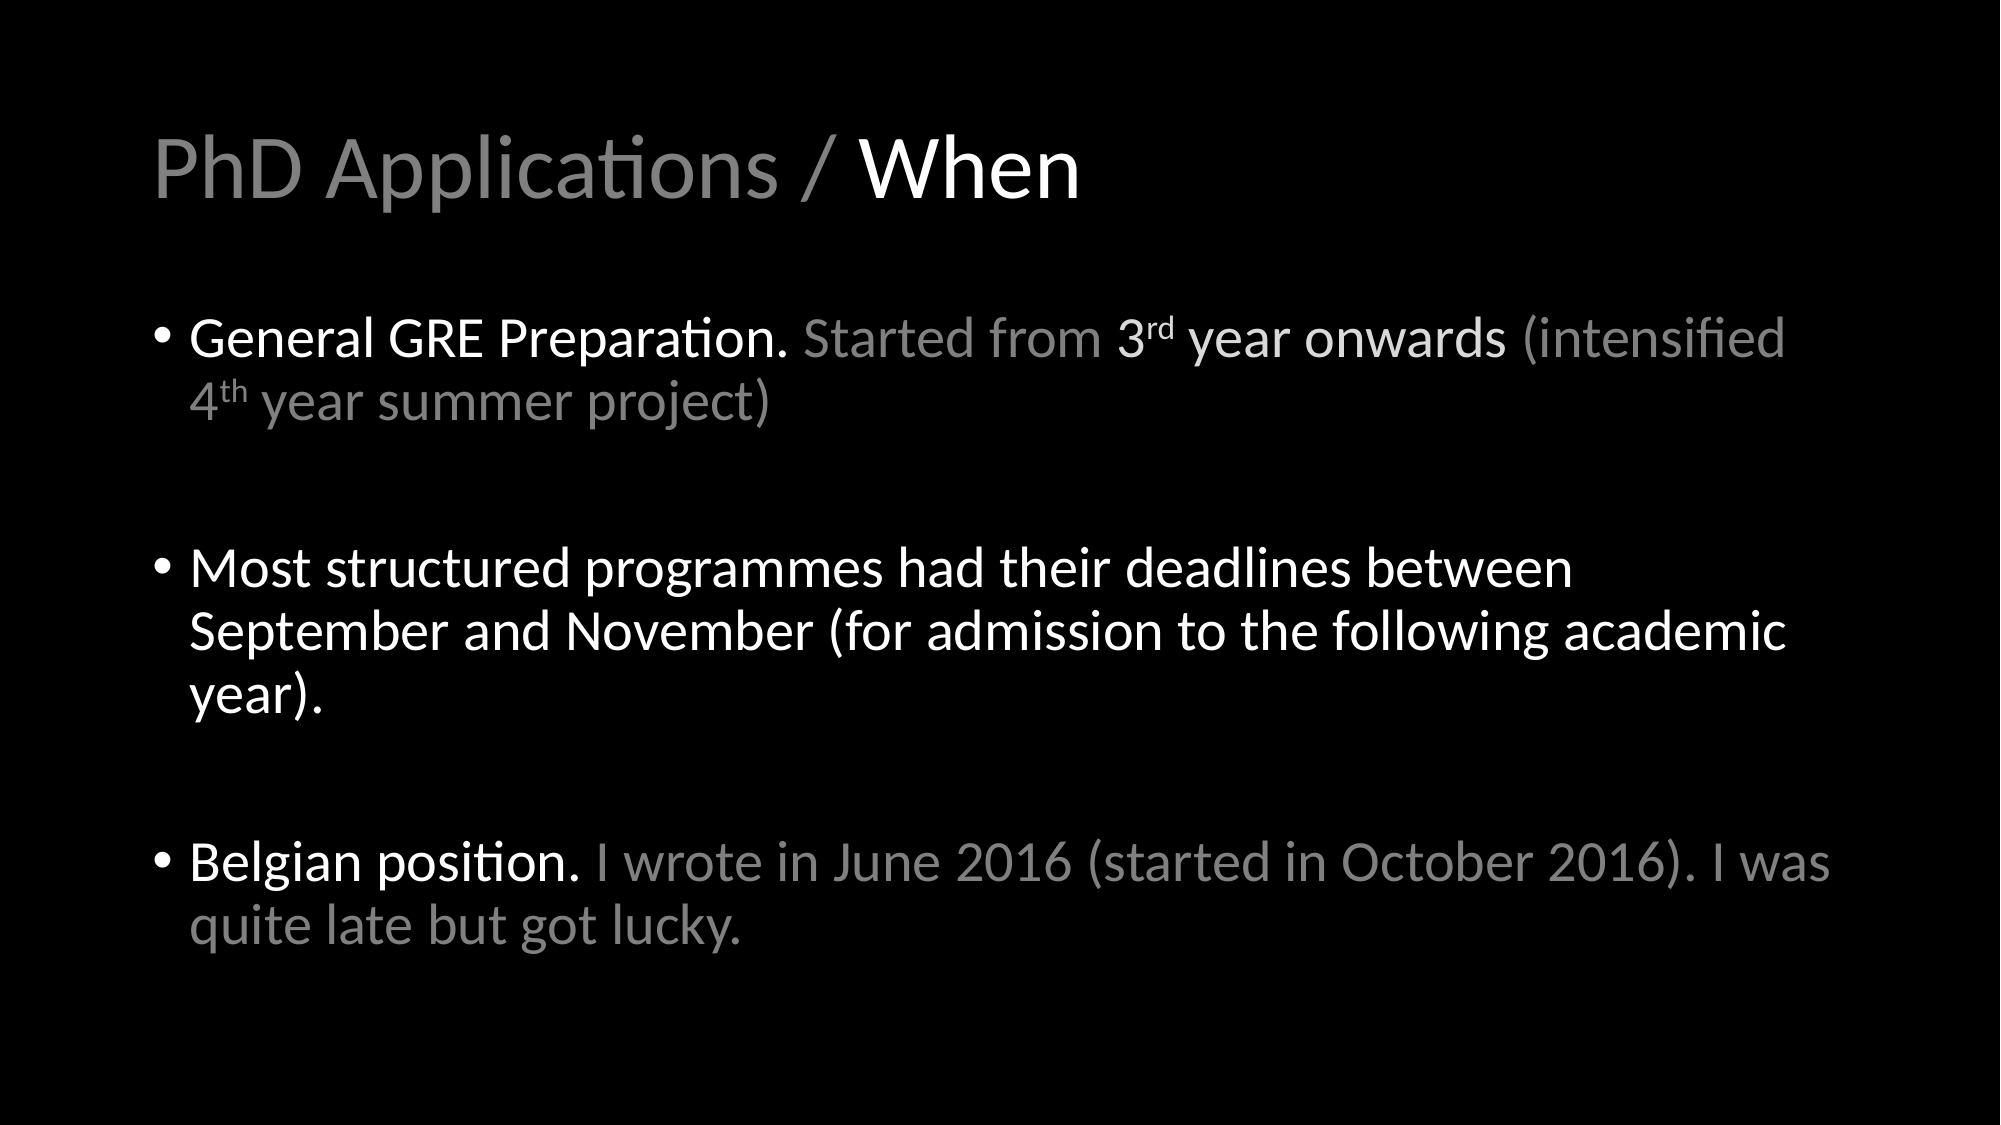

# PhD Applications / When
General GRE Preparation. Started from 3rd year onwards (intensified 4th year summer project)

Most structured programmes had their deadlines between September and November (for admission to the following academic year).

Belgian position. I wrote in June 2016 (started in October 2016). I was quite late but got lucky.